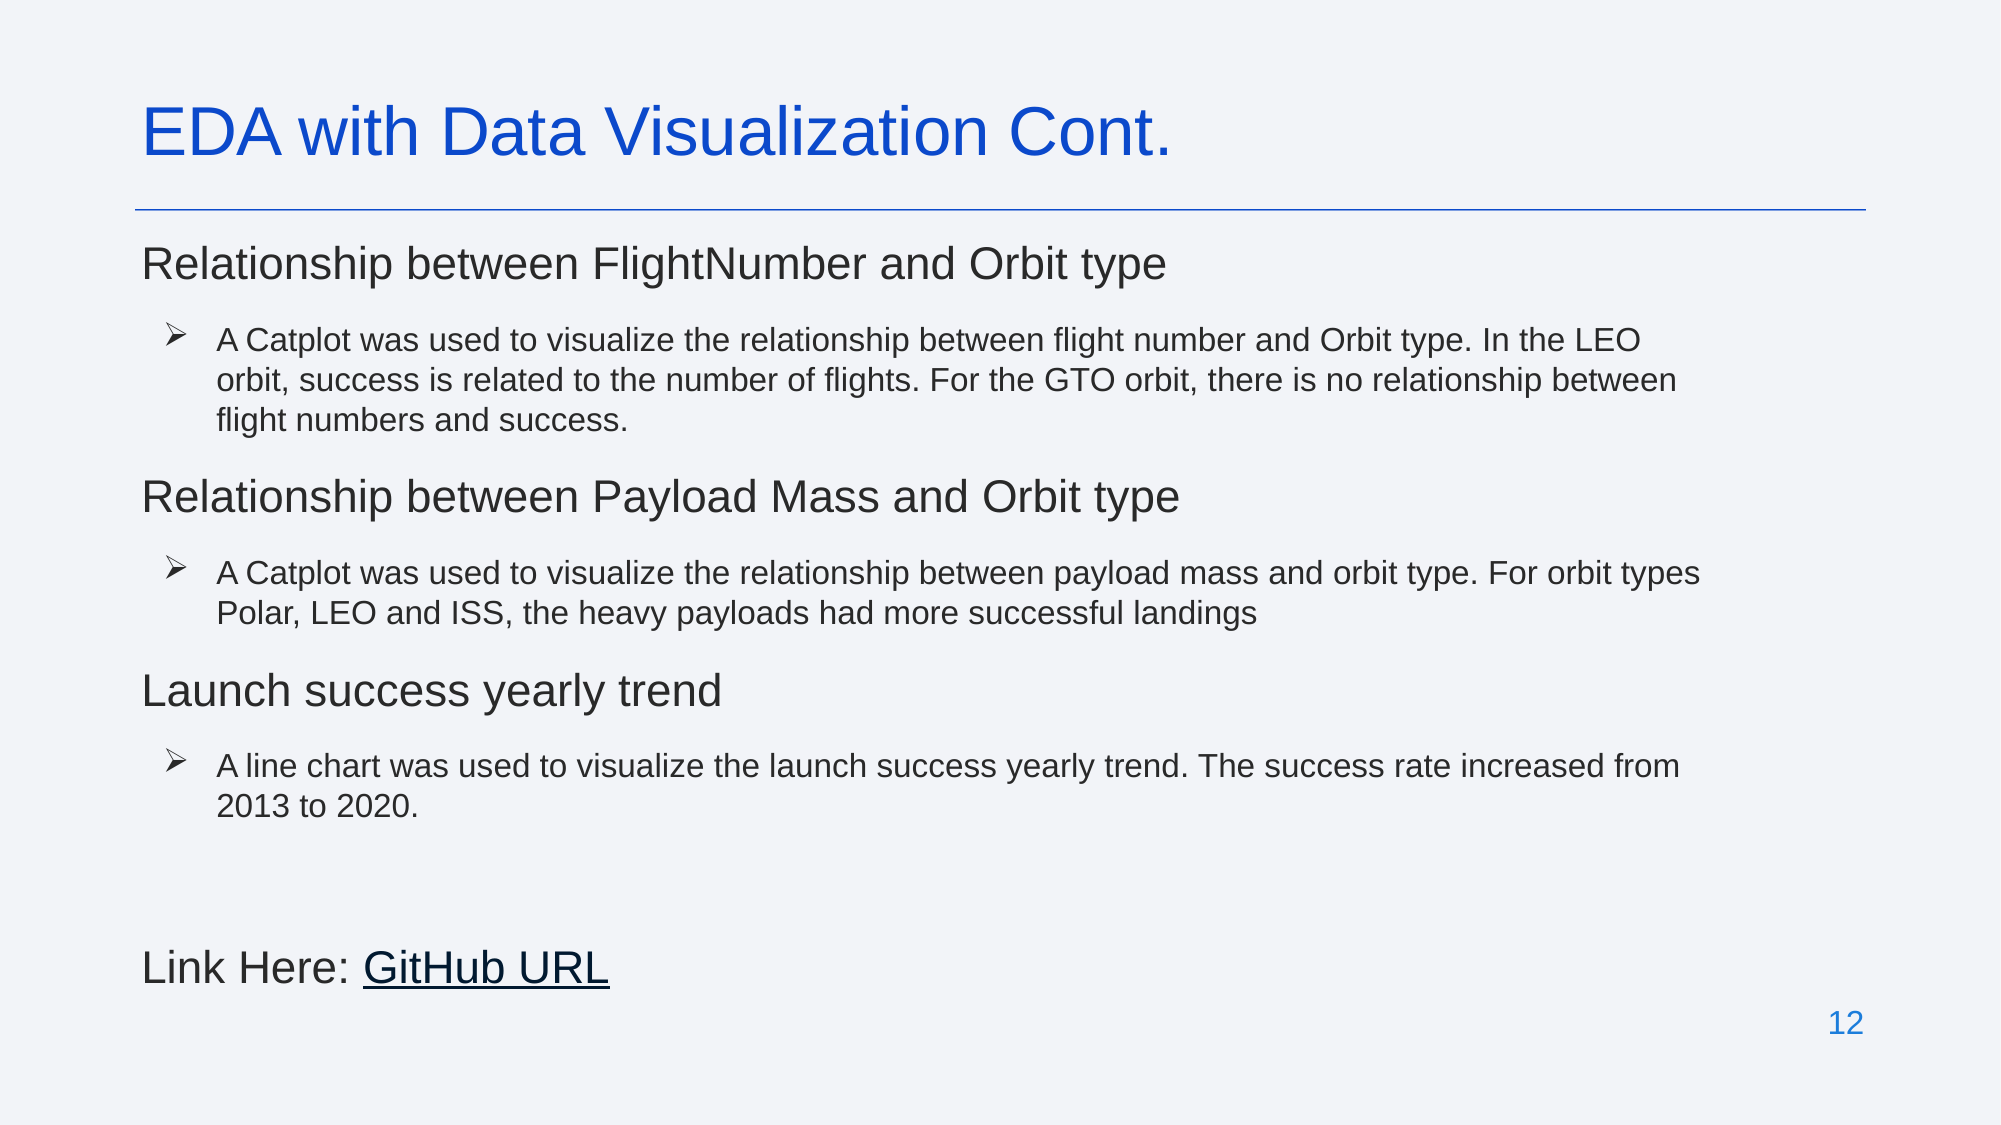

EDA with Data Visualization Cont.
Relationship between FlightNumber and Orbit type
A Catplot was used to visualize the relationship between flight number and Orbit type. In the LEO orbit, success is related to the number of flights. For the GTO orbit, there is no relationship between flight numbers and success.
Relationship between Payload Mass and Orbit type
A Catplot was used to visualize the relationship between payload mass and orbit type. For orbit types Polar, LEO and ISS, the heavy payloads had more successful landings
Launch success yearly trend
A line chart was used to visualize the launch success yearly trend. The success rate increased from 2013 to 2020.

Link Here: GitHub URL

12